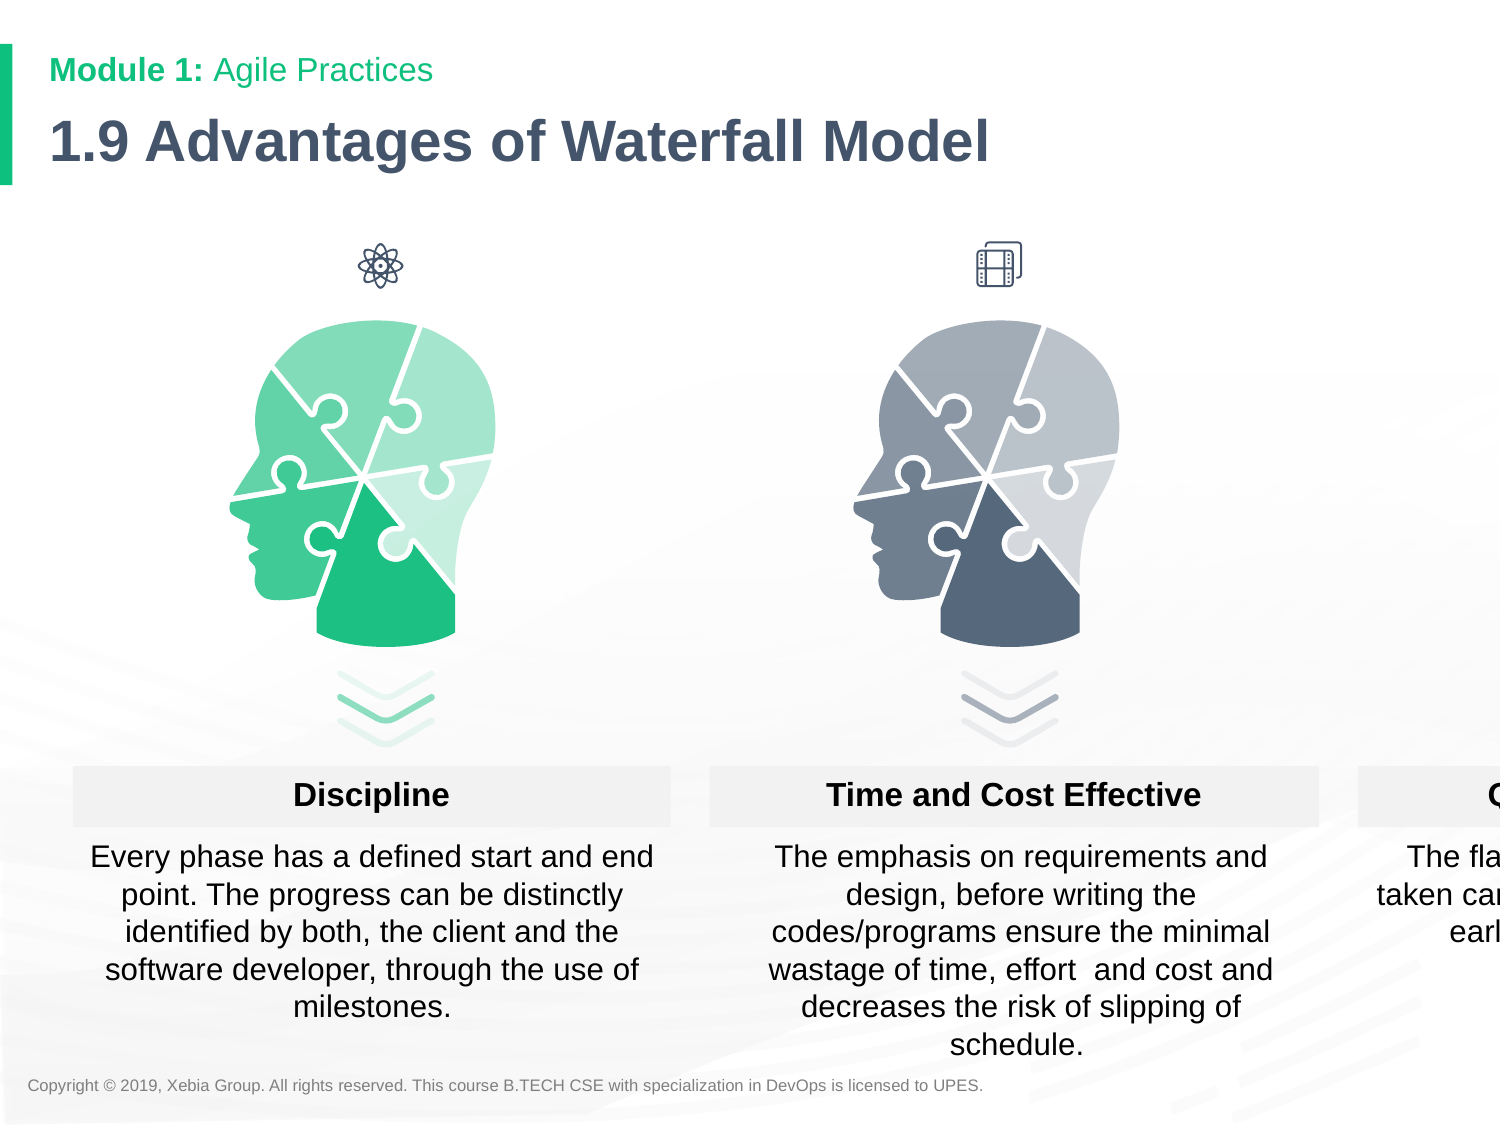

# 1.9 Advantages of Waterfall Model

Discipline
Time and Cost Effective

Quality Improvement
Every phase has a defined start and end point. The progress can be distinctly identified by both, the client and the software developer, through the use of milestones.
The emphasis on requirements and design, before writing the codes/programs ensure the minimal wastage of time, effort  and cost and decreases the risk of slipping of schedule.
The flaws can be easily caught and taken care of at the design stage, much earlier than the testing stage.